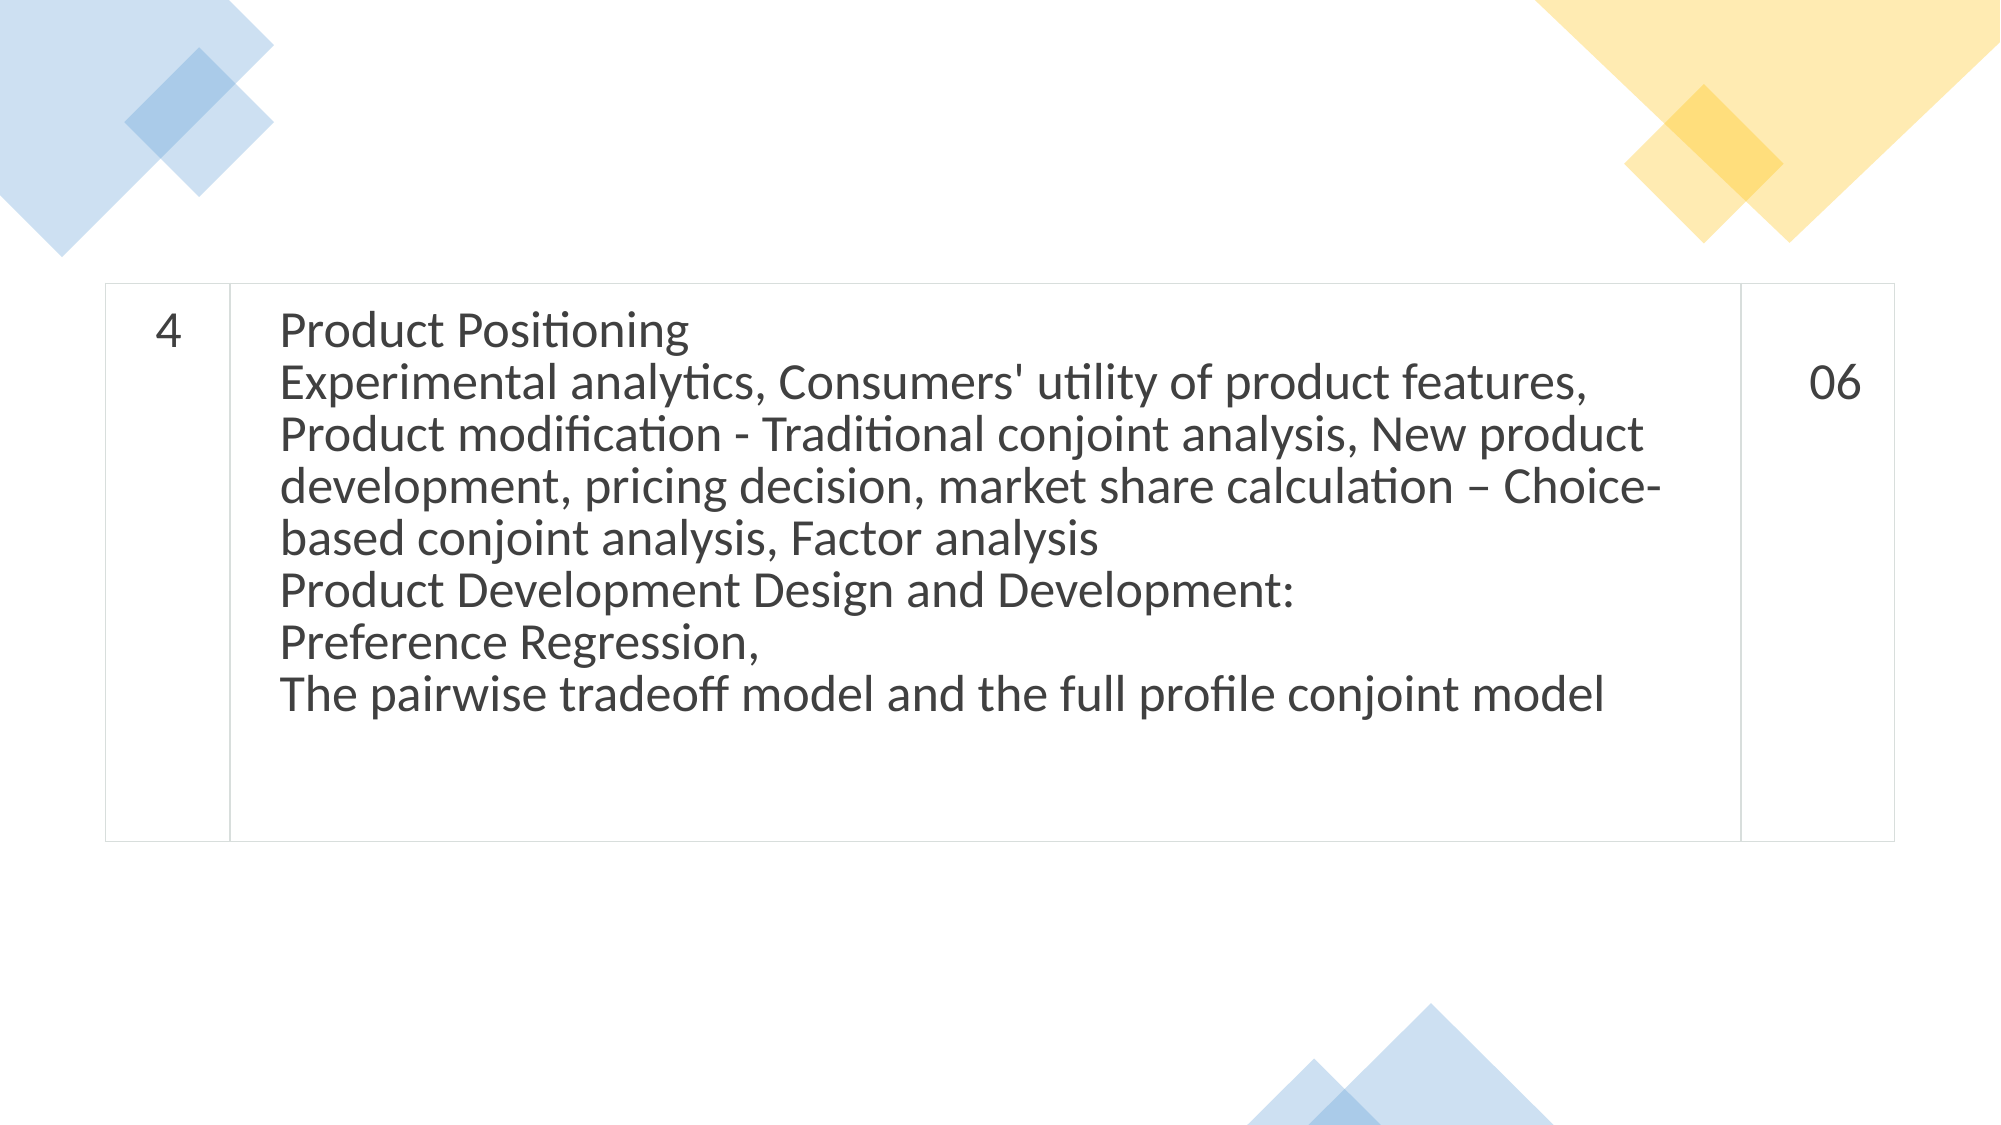

| 4 | Product Positioning Experimental analytics, Consumers' utility of product features, Product modification - Traditional conjoint analysis, New product development, pricing decision, market share calculation – Choice- based conjoint analysis, Factor analysis Product Development Design and Development: Preference Regression, The pairwise tradeoff model and the full profile conjoint model | 06 |
| --- | --- | --- |